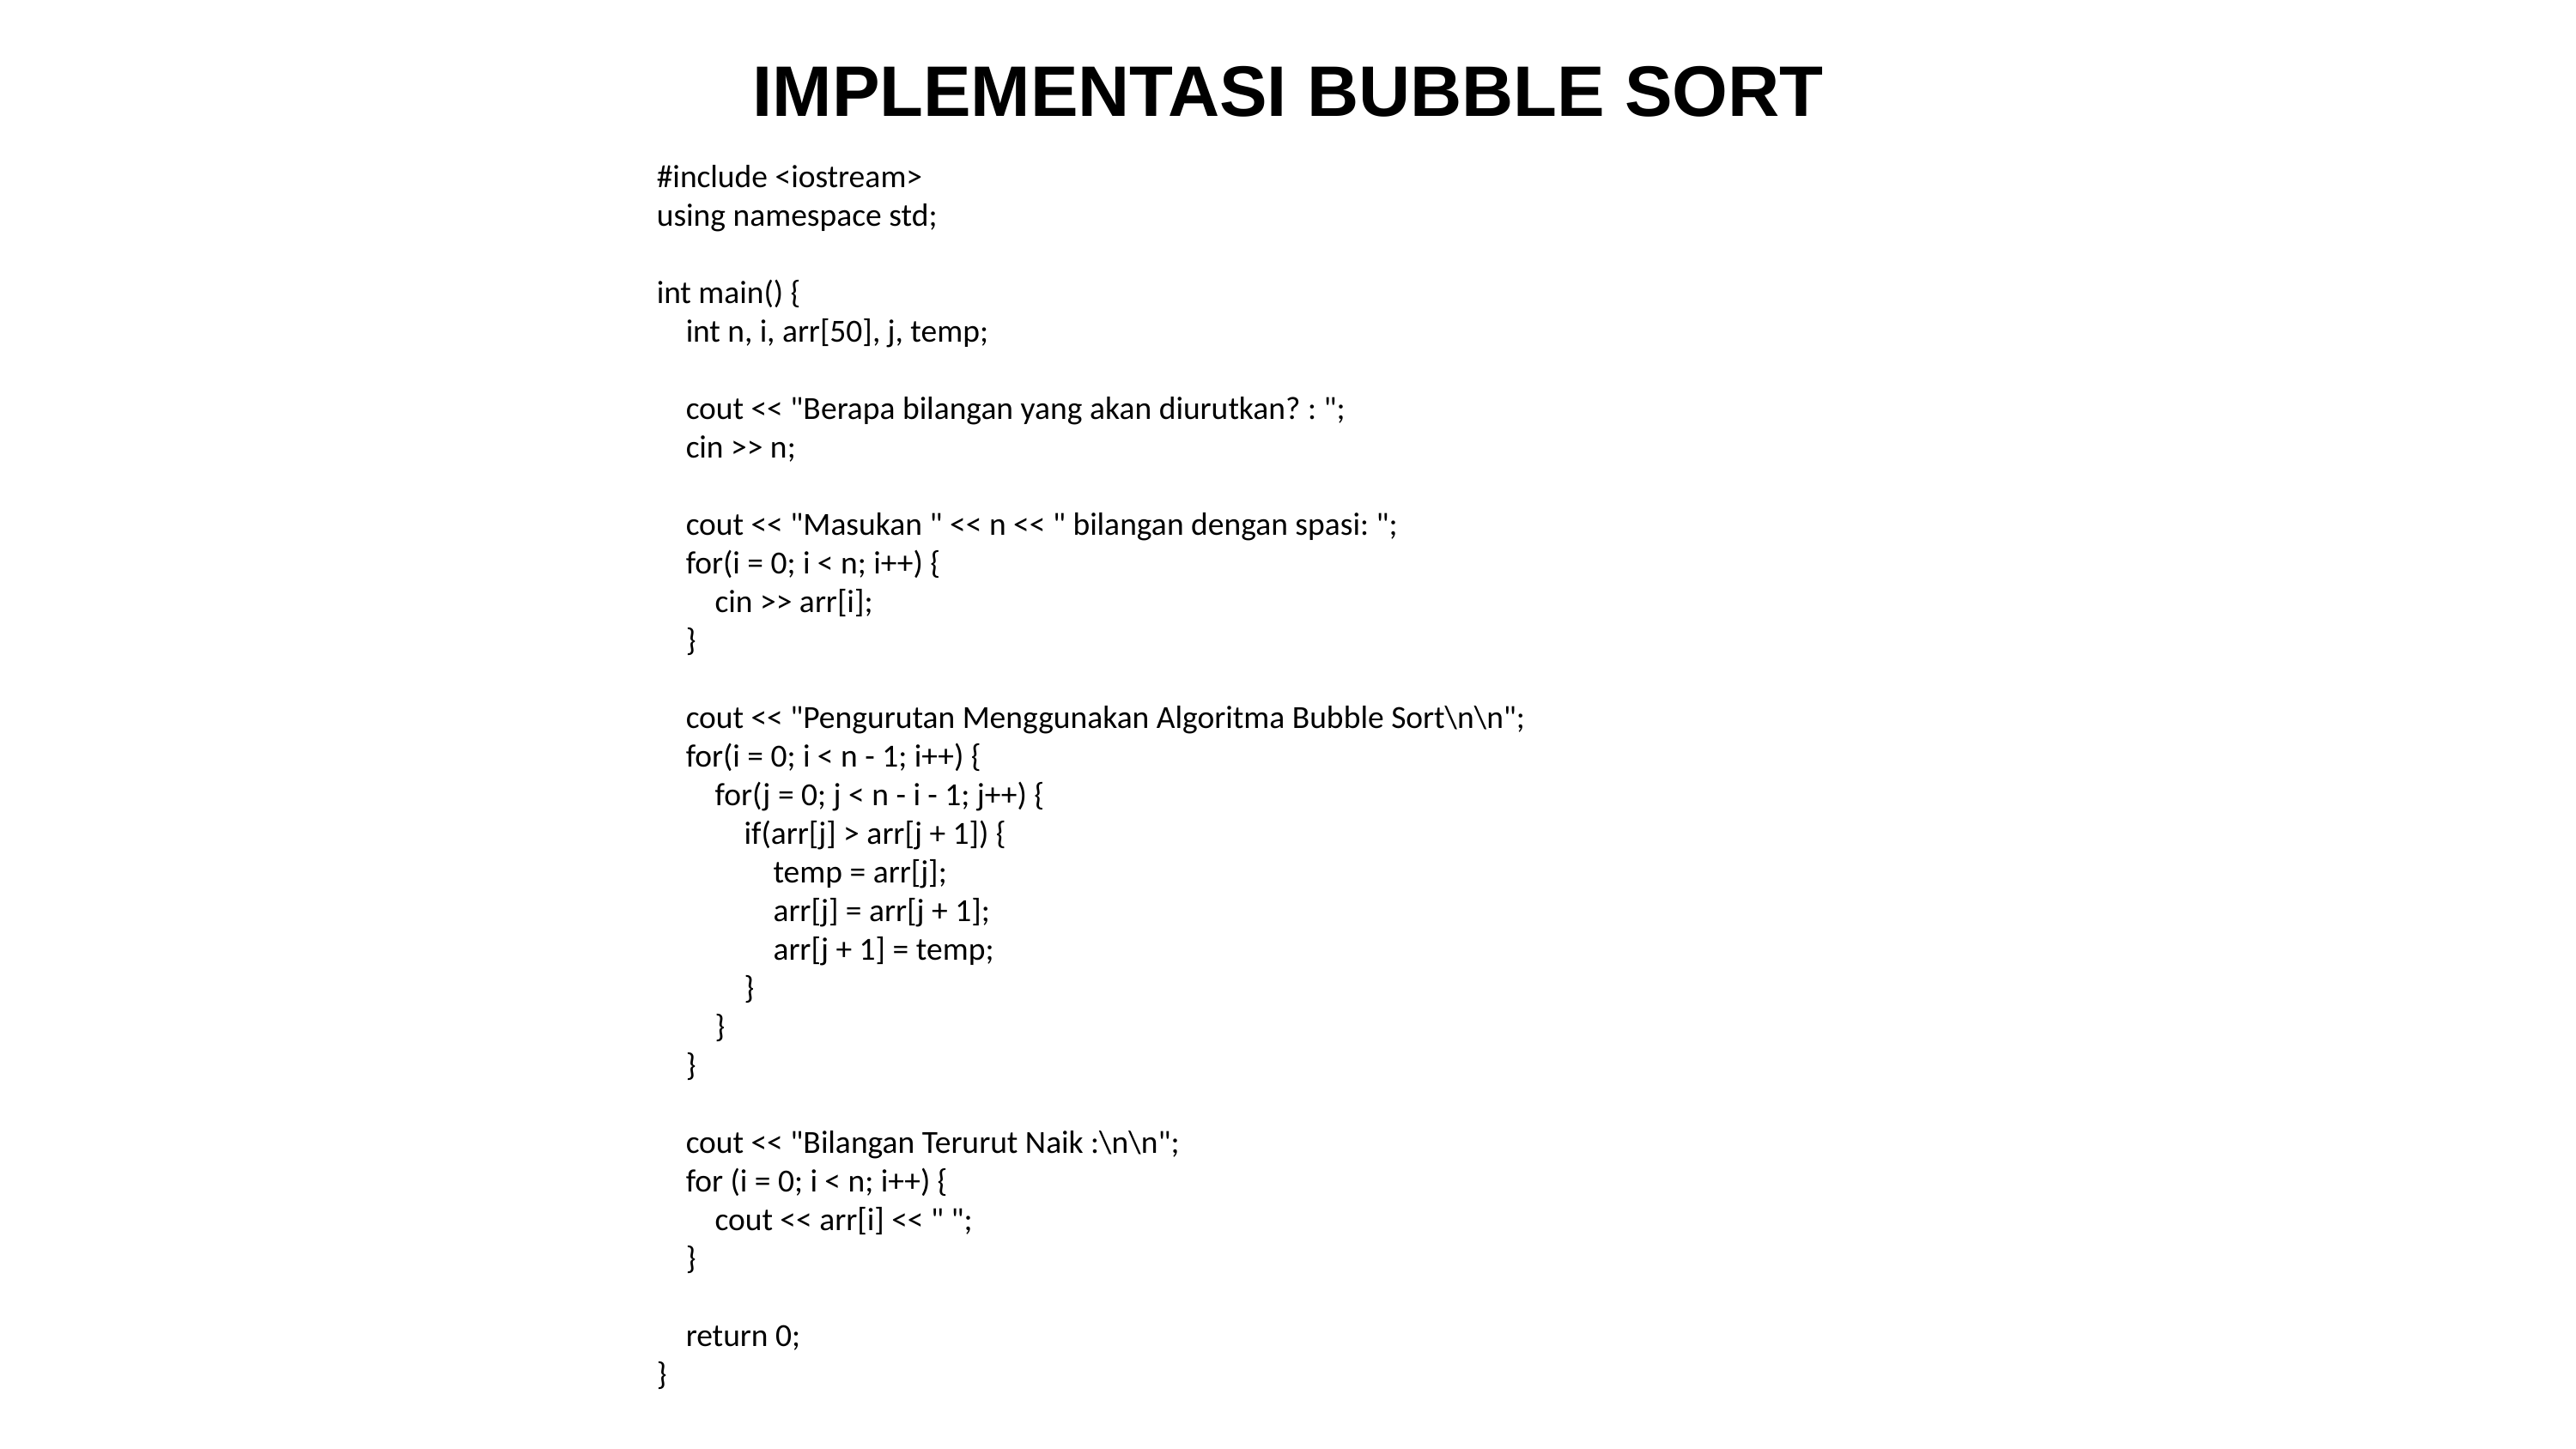

IMPLEMENTASI BUBBLE SORT
#include <iostream>
using namespace std;

int main() {
    int n, i, arr[50], j, temp;

    cout << "Berapa bilangan yang akan diurutkan? : ";
    cin >> n;

    cout << "Masukan " << n << " bilangan dengan spasi: ";
    for(i = 0; i < n; i++) {
        cin >> arr[i];
    }

    cout << "Pengurutan Menggunakan Algoritma Bubble Sort\n\n";
    for(i = 0; i < n - 1; i++) {
        for(j = 0; j < n - i - 1; j++) {
            if(arr[j] > arr[j + 1]) {
                temp = arr[j];
                arr[j] = arr[j + 1];
                arr[j + 1] = temp;
            }
        }
    }

    cout << "Bilangan Terurut Naik :\n\n";
    for (i = 0; i < n; i++) {
        cout << arr[i] << " ";
    }

    return 0;
}